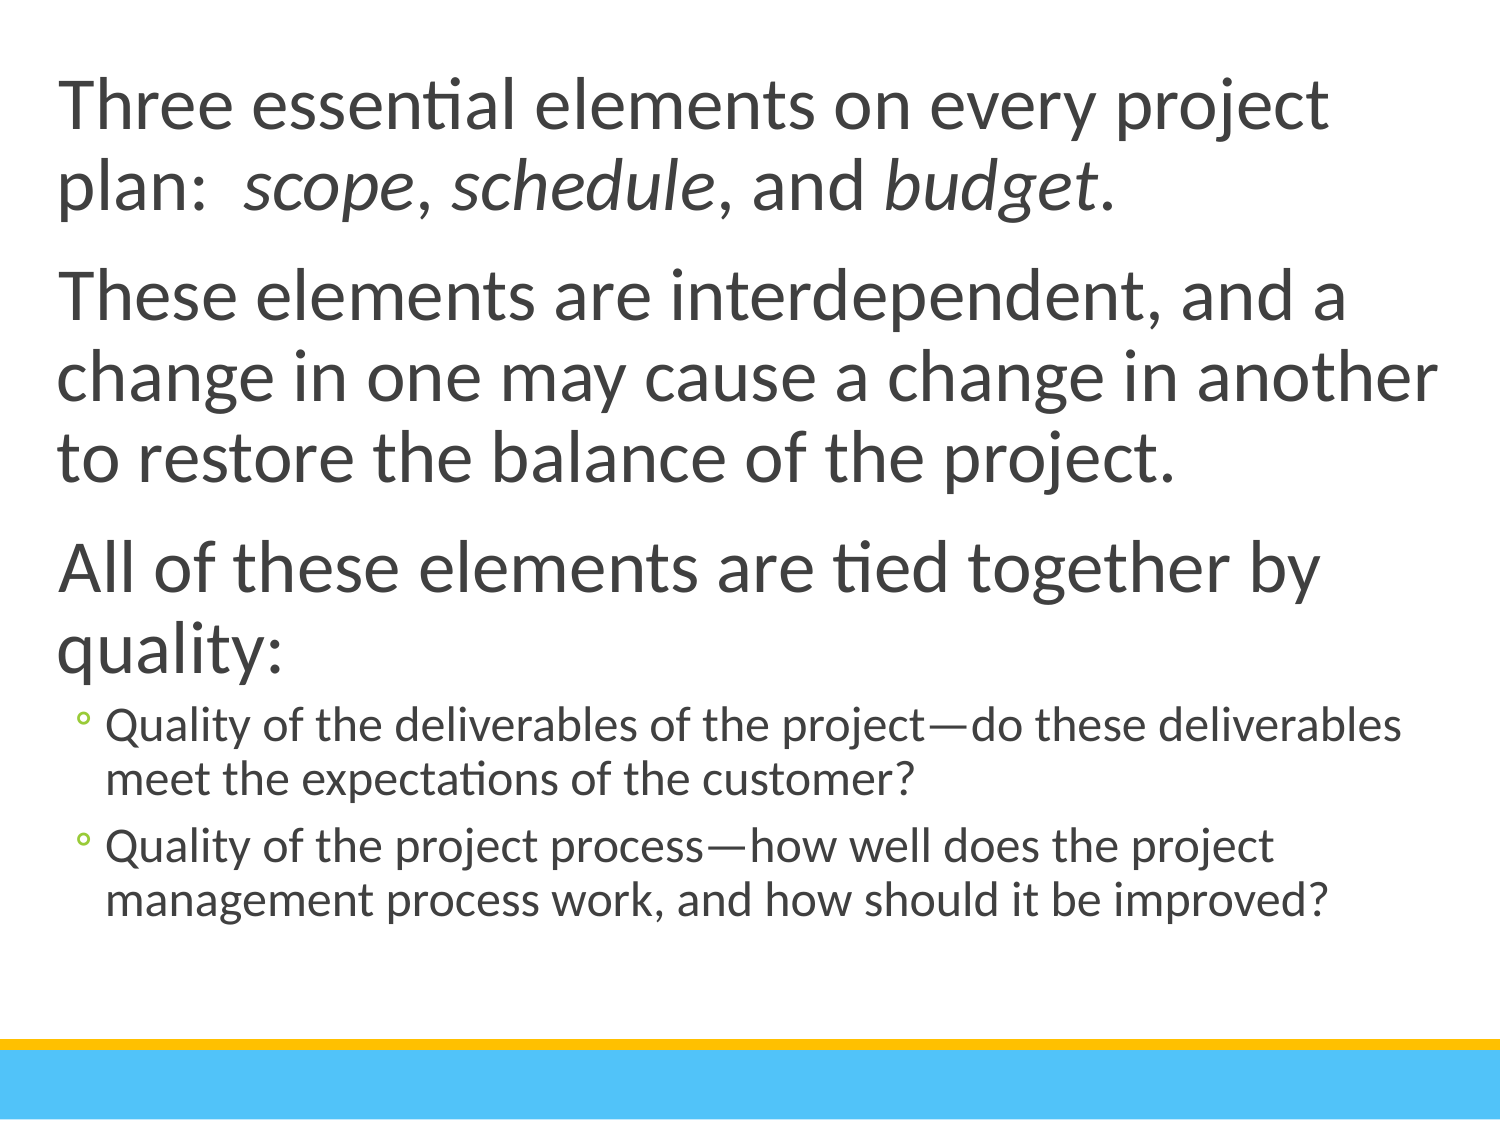

Three essential elements on every project plan:  scope, schedule, and budget.
These elements are interdependent, and a change in one may cause a change in another to restore the balance of the project.
All of these elements are tied together by quality:
Quality of the deliverables of the project—do these deliverables meet the expectations of the customer?
Quality of the project process—how well does the project management process work, and how should it be improved?